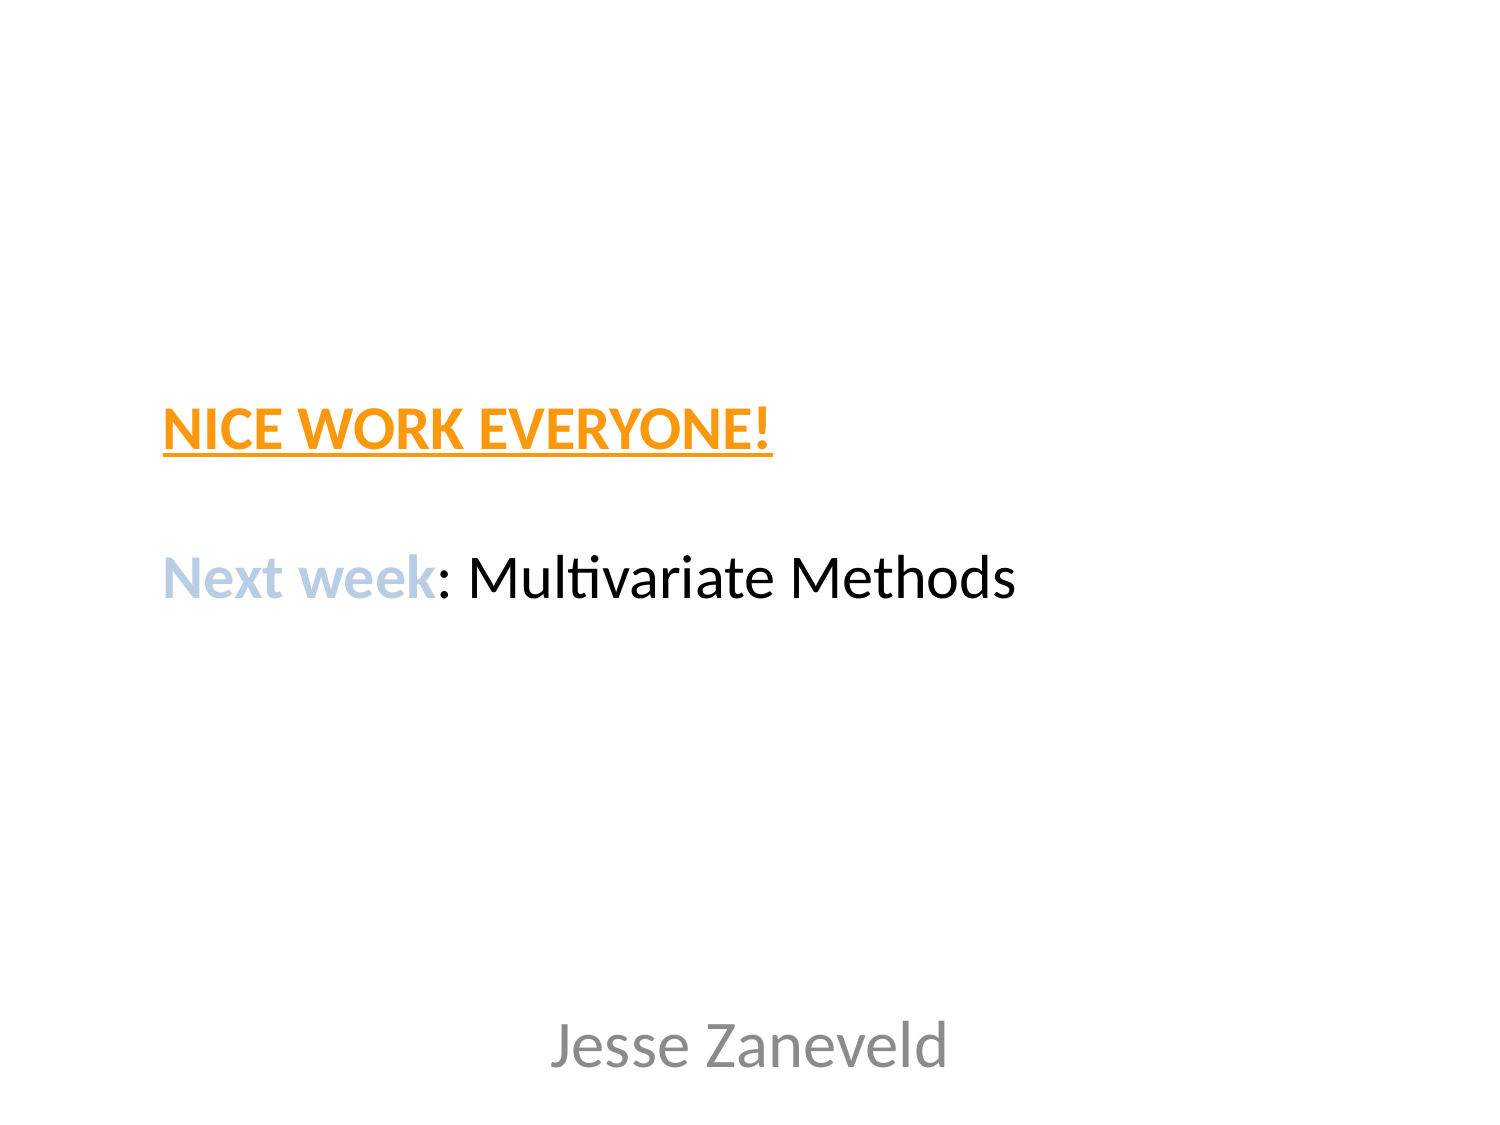

# NICE WORK EVERYONE! Next week: Multivariate Methods
Jesse Zaneveld